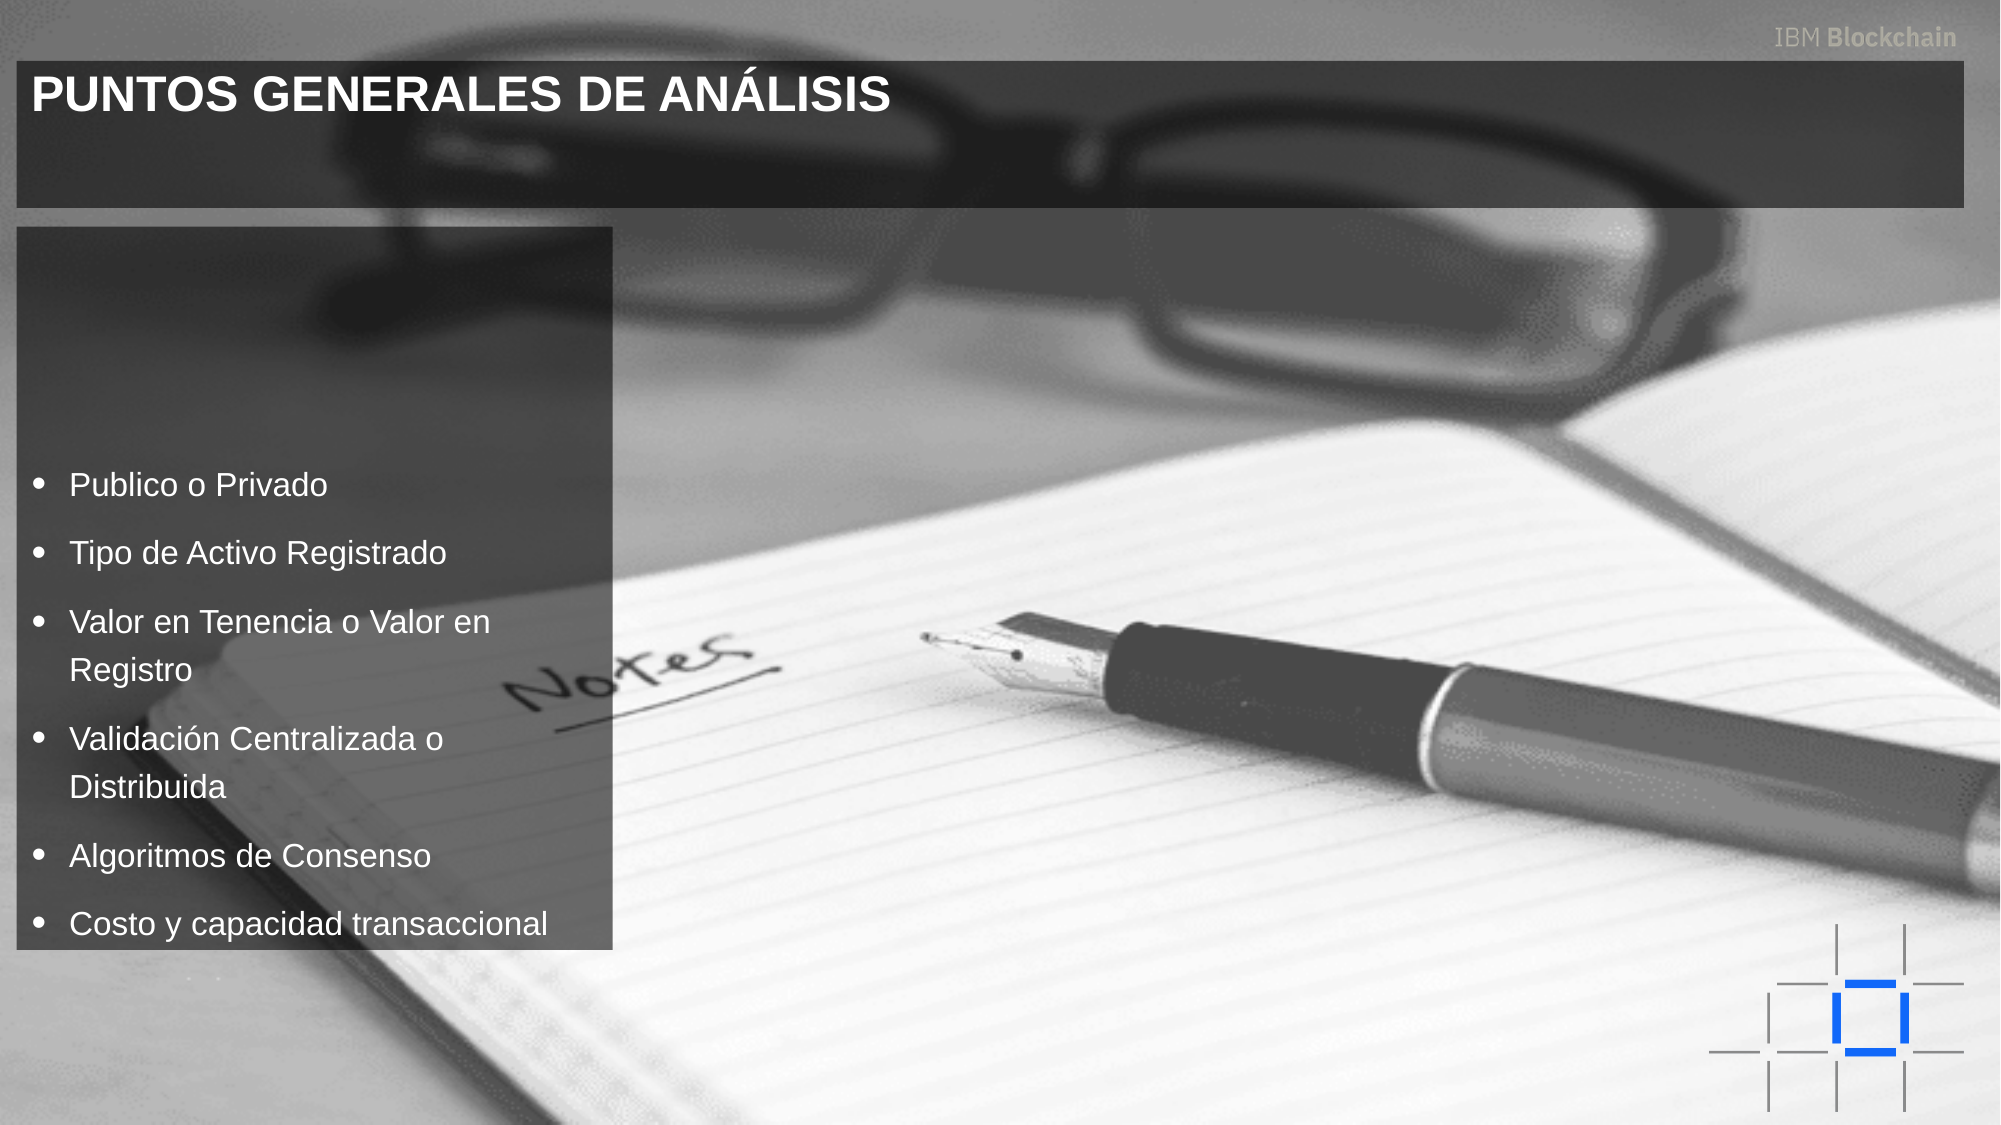

# Puntos generales de análisis
Publico o Privado
Tipo de Activo Registrado
Valor en Tenencia o Valor en Registro
Validación Centralizada o Distribuida
Algoritmos de Consenso
Costo y capacidad transaccional